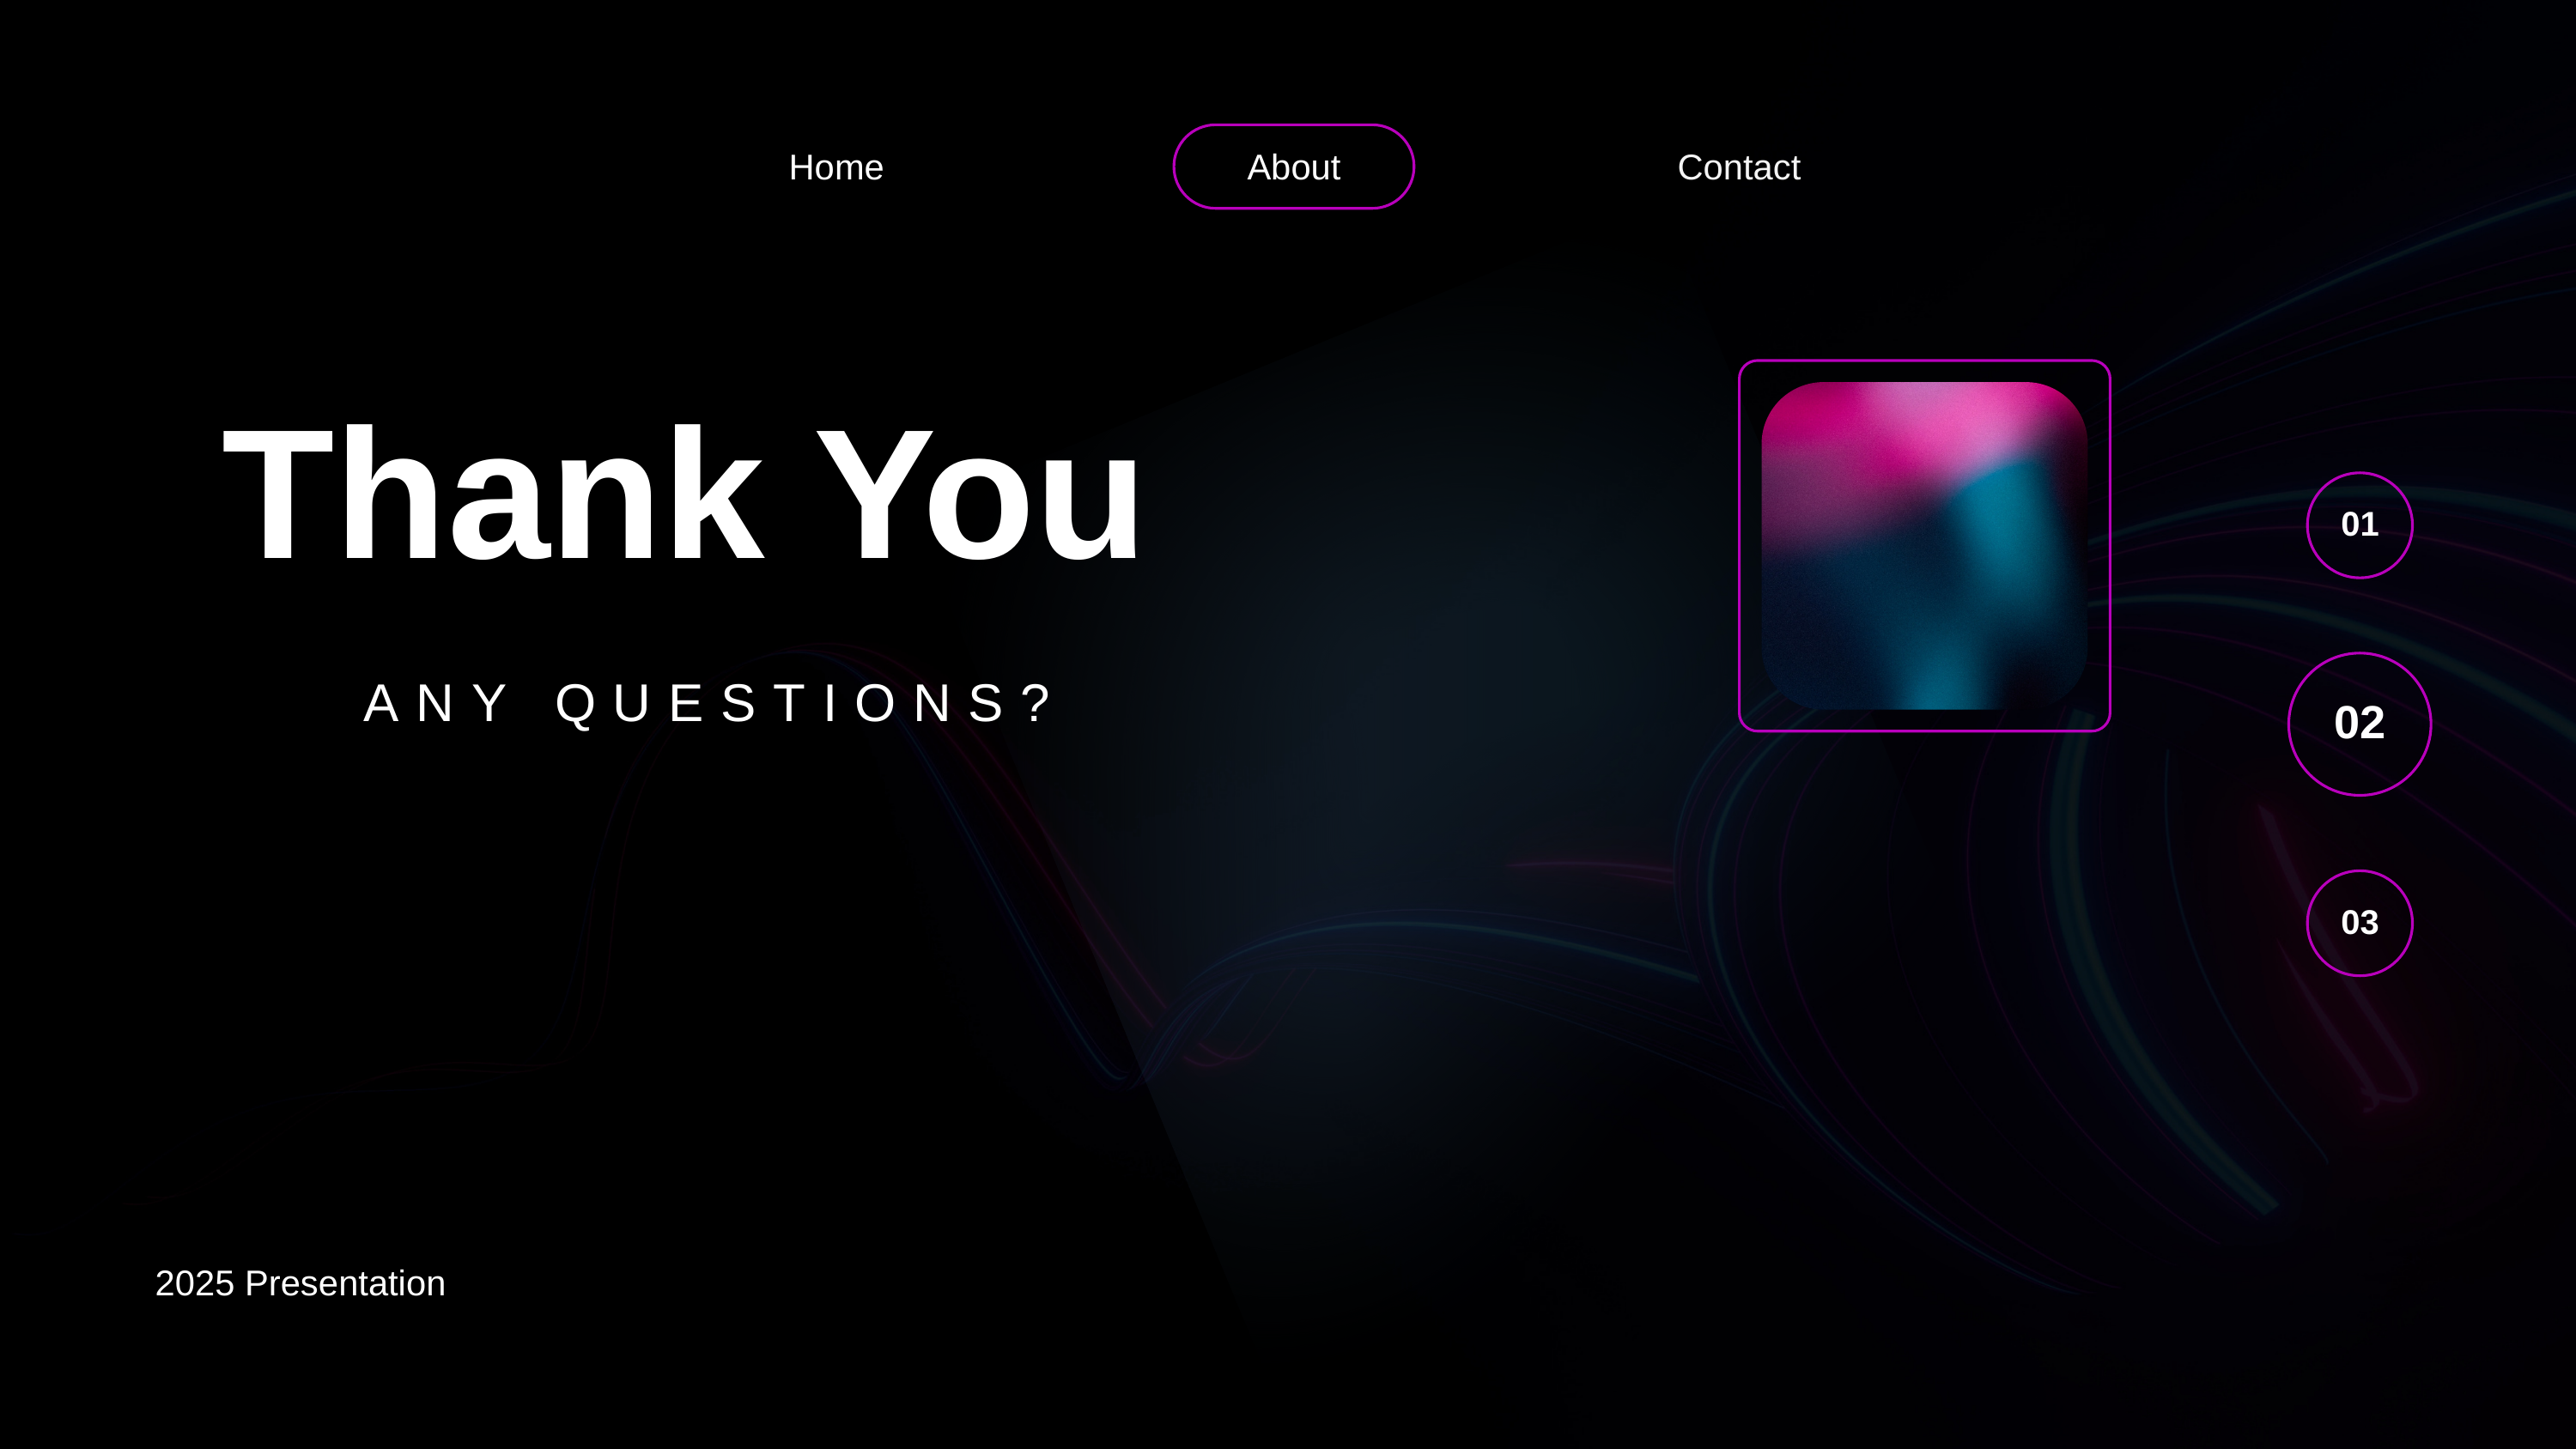

Home
About
Contact

Thank You

01
ANY QUESTIONS?

02

03
2025 Presentation